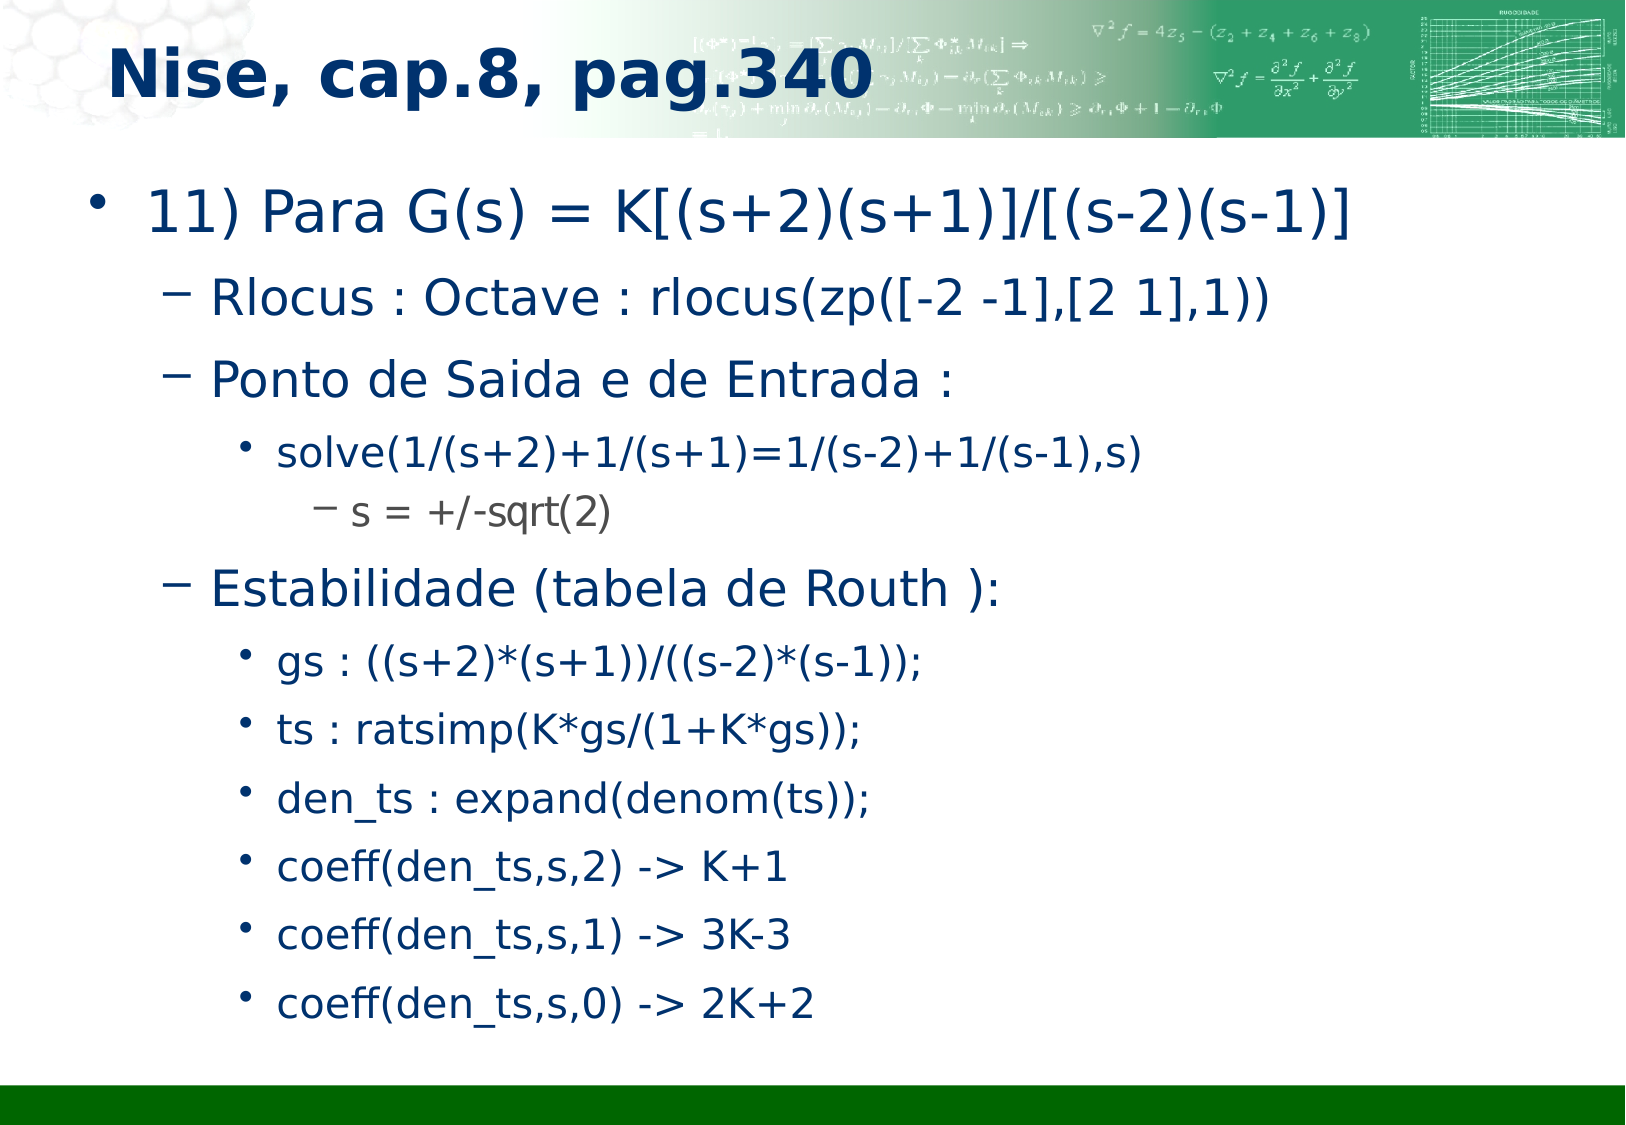

Nise, cap.8, pag.340
11) Para G(s) = K[(s+2)(s+1)]/[(s-2)(s-1)]
Rlocus : Octave : rlocus(zp([-2 -1],[2 1],1))
Ponto de Saida e de Entrada :
solve(1/(s+2)+1/(s+1)=1/(s-2)+1/(s-1),s)
s = +/-sqrt(2)
Estabilidade (tabela de Routh ):
gs : ((s+2)*(s+1))/((s-2)*(s-1));
ts : ratsimp(K*gs/(1+K*gs));
den_ts : expand(denom(ts));
coeff(den_ts,s,2) -> K+1
coeff(den_ts,s,1) -> 3K-3
coeff(den_ts,s,0) -> 2K+2